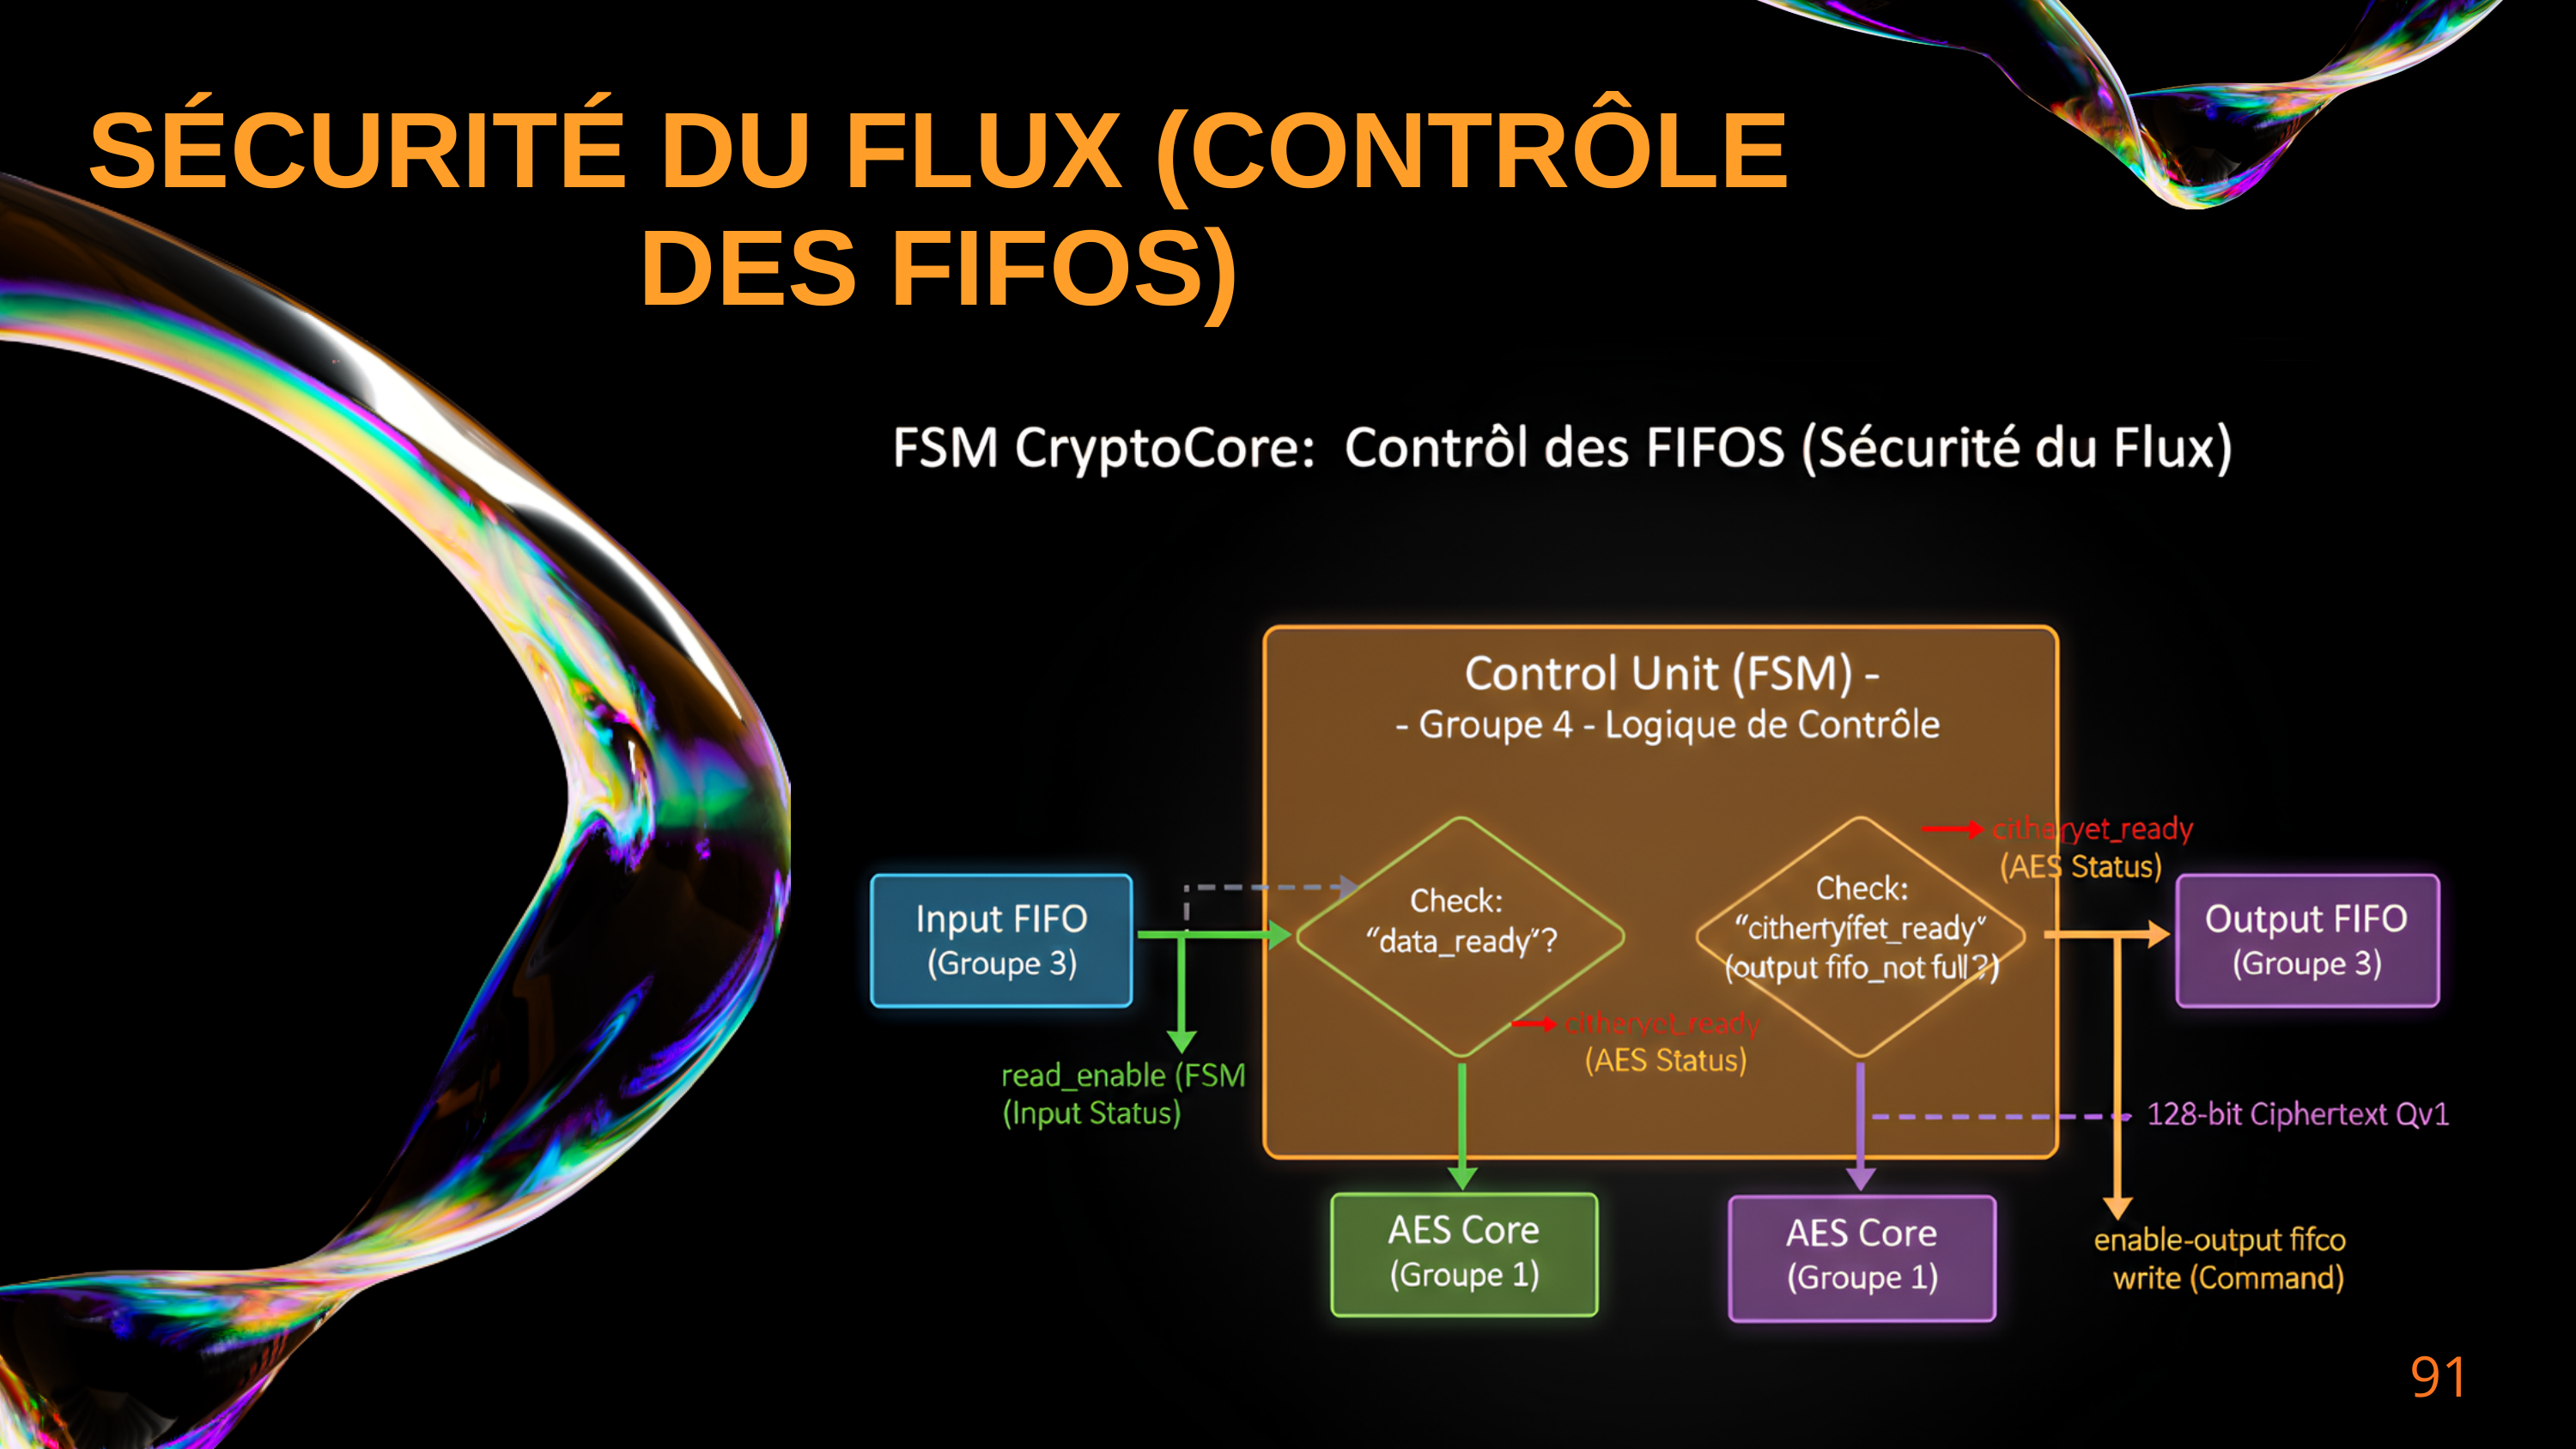

SÉCURITÉ DU FLUX (CONTRÔLE DES FIFOS)

91